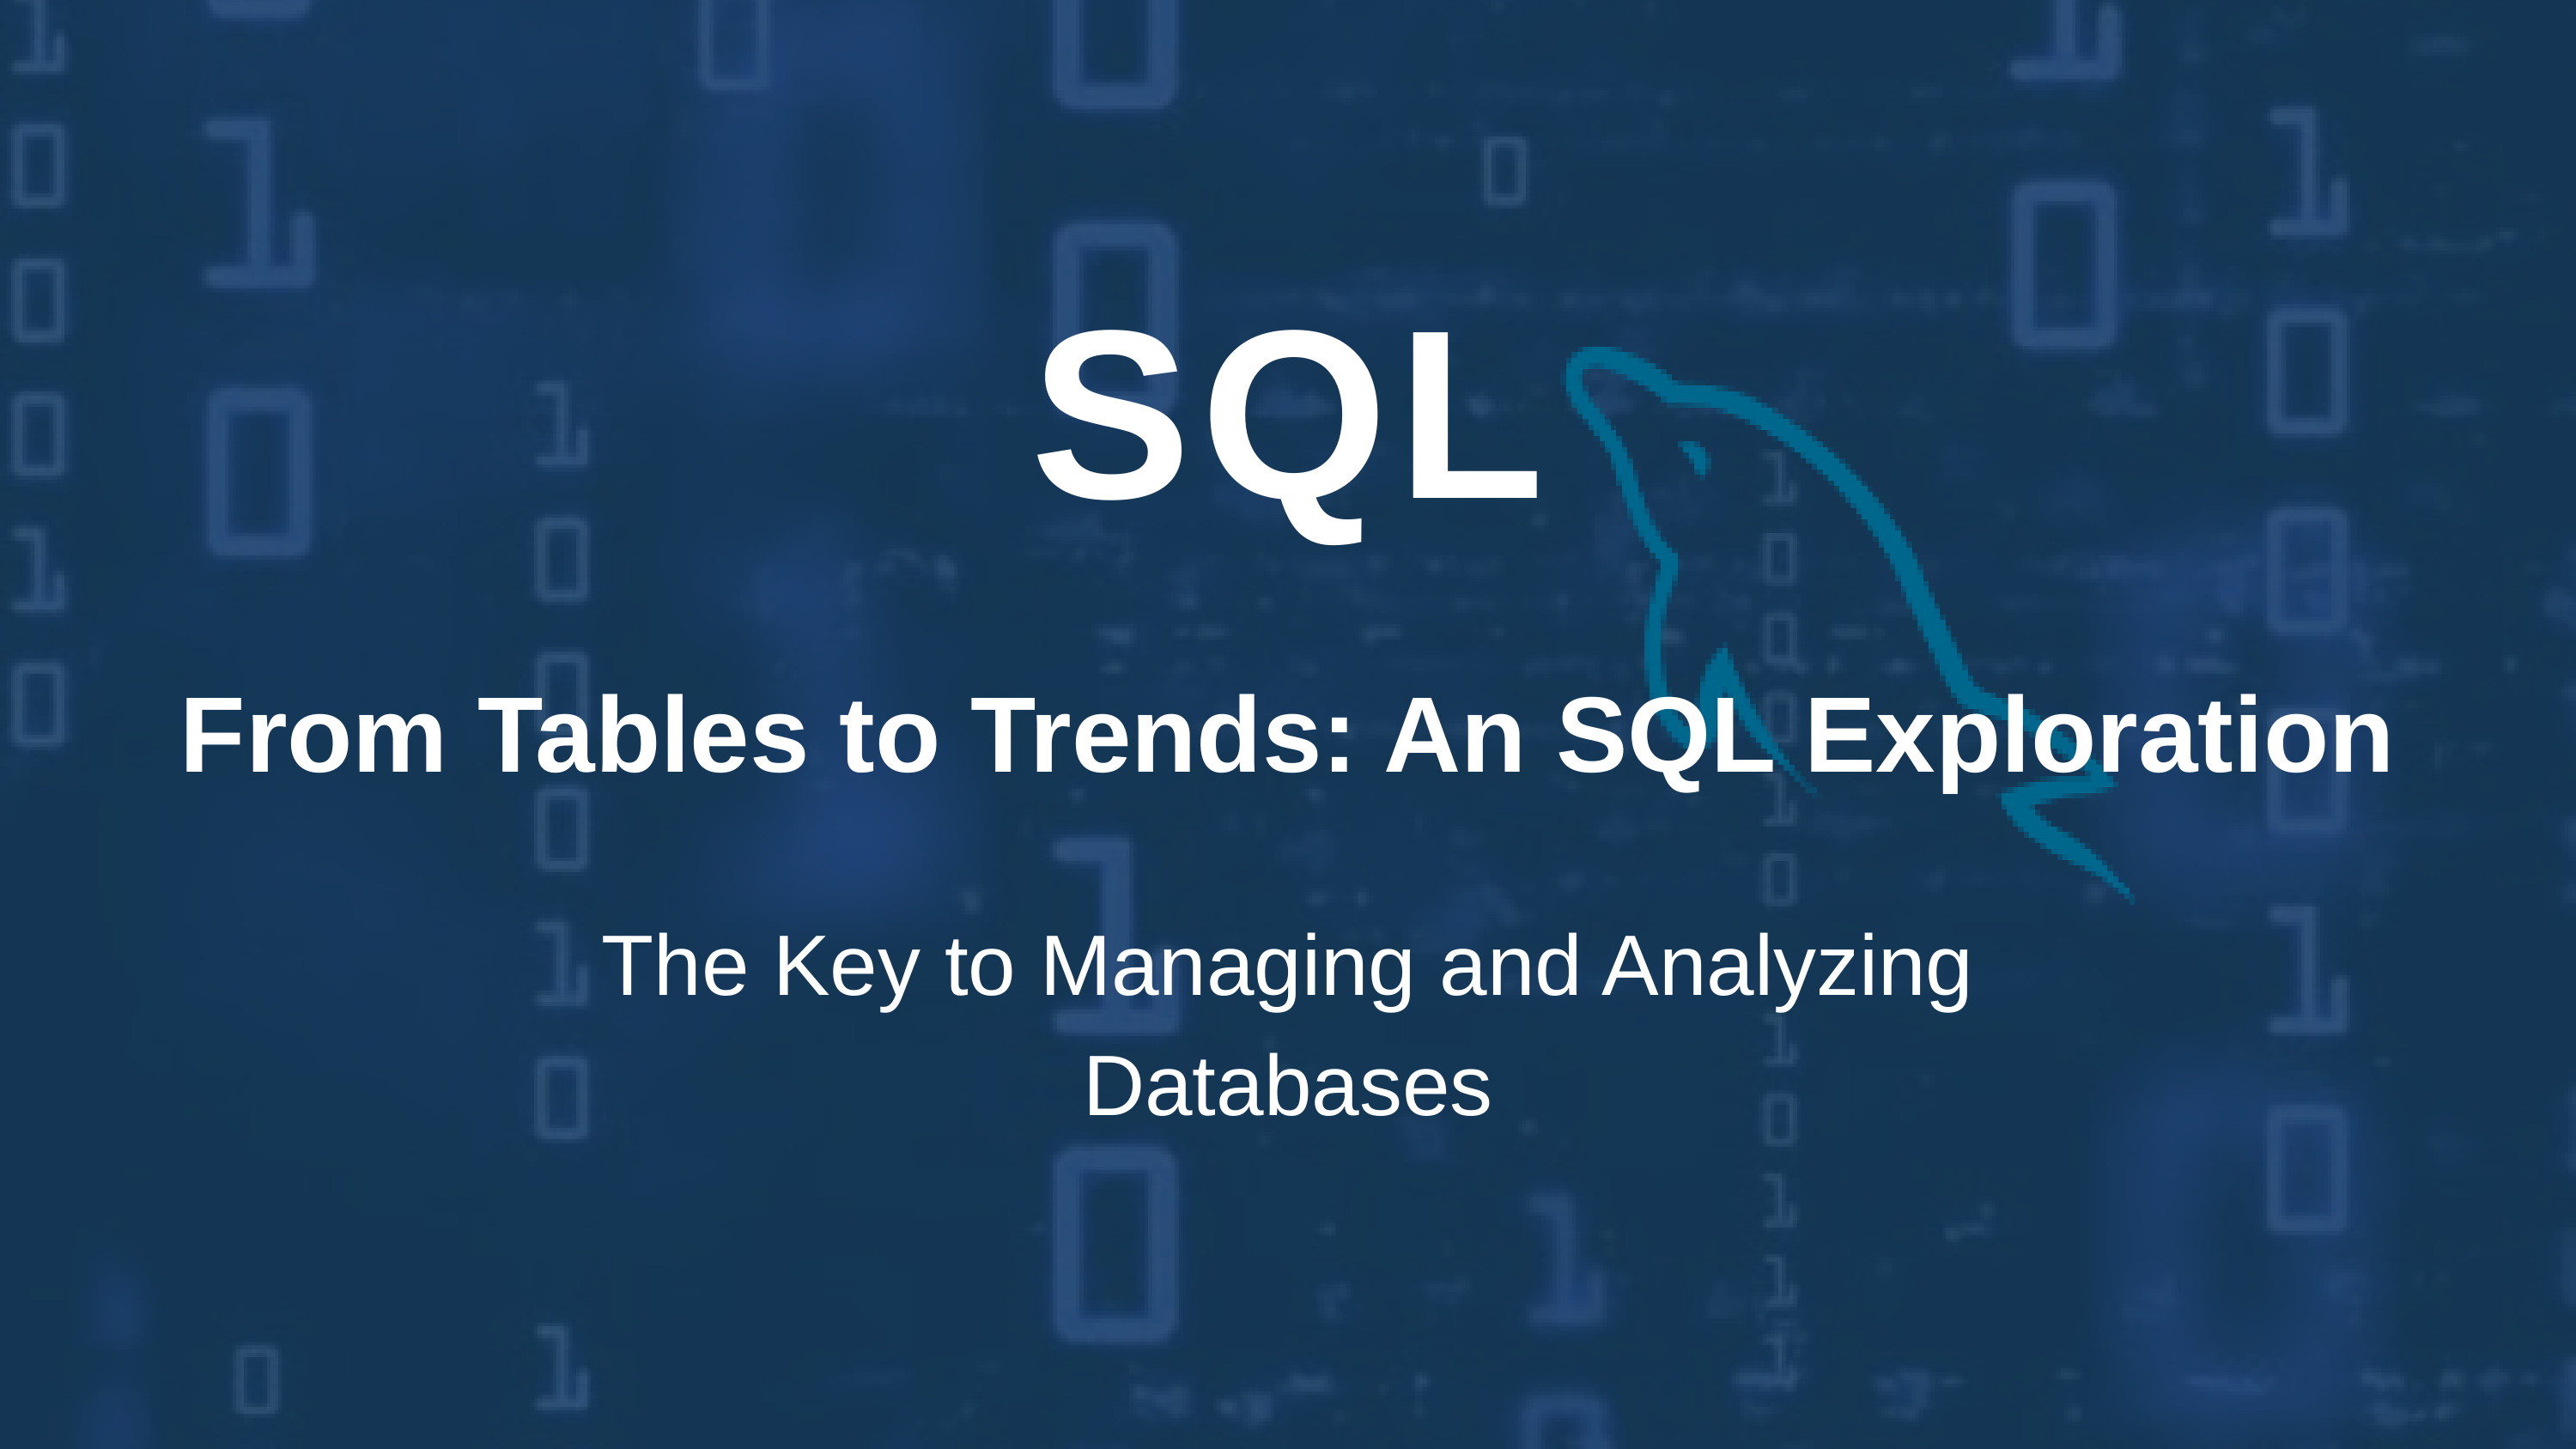

SQL

From Tables to Trends: An SQL Exploration

The Key to Managing and Analyzing Databases